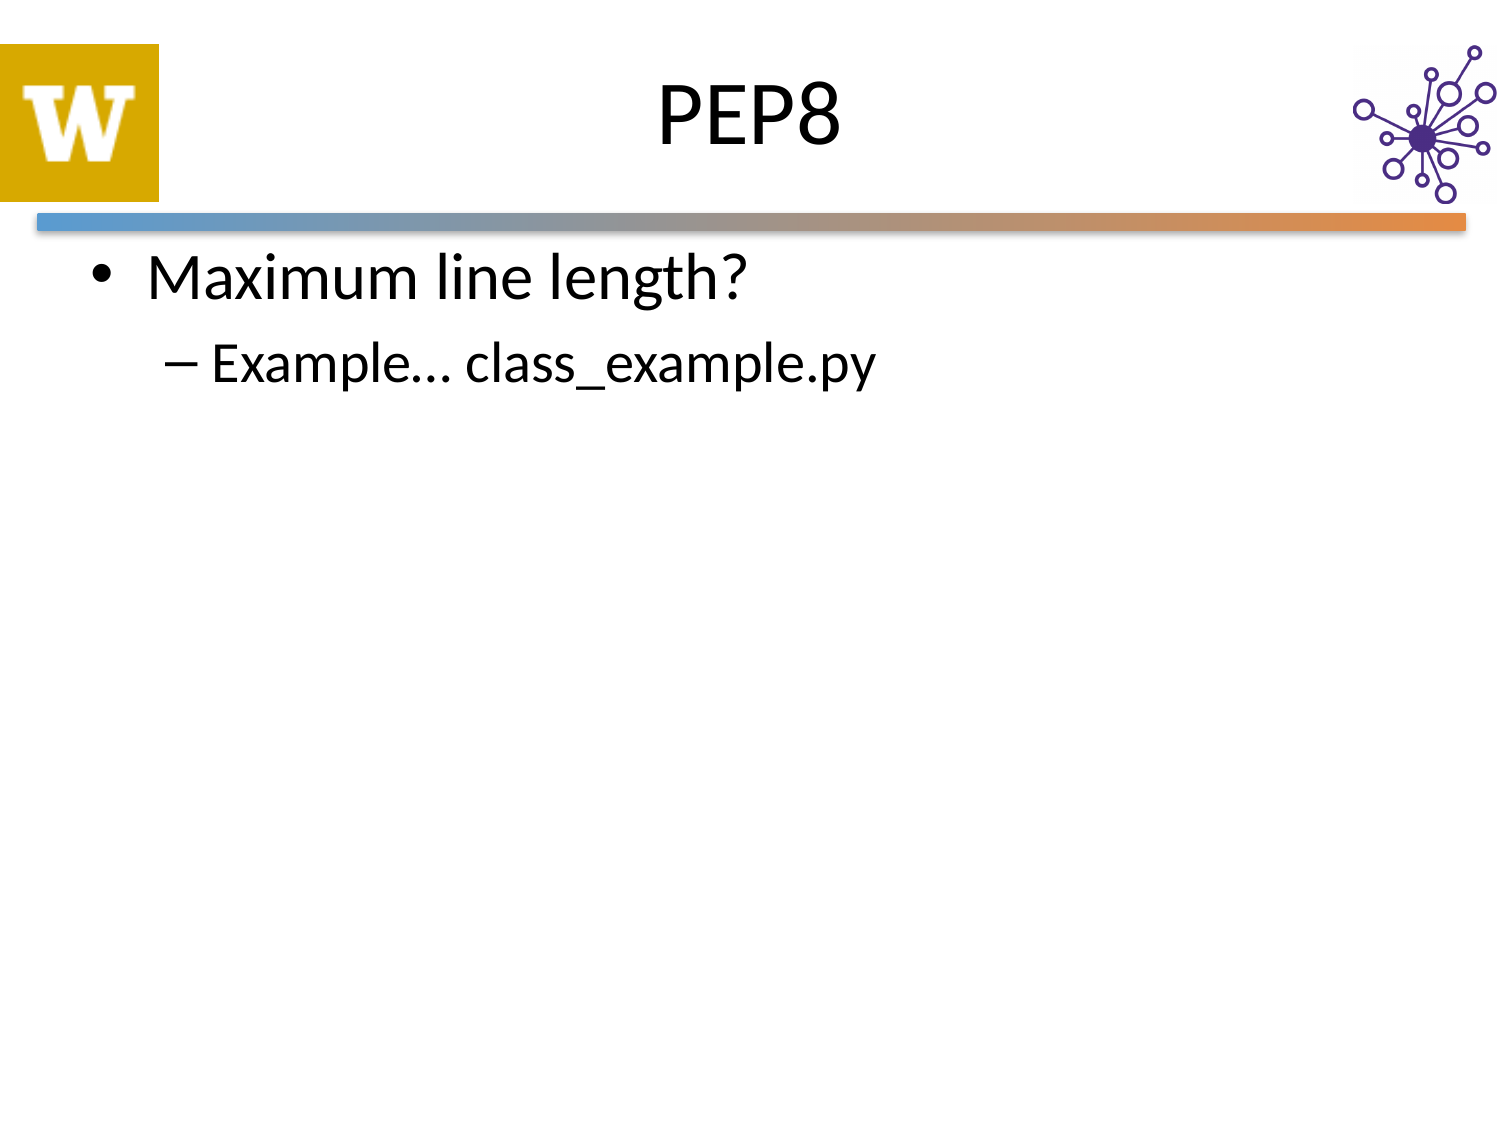

# PEP8
Maximum line length?
Example… class_example.py